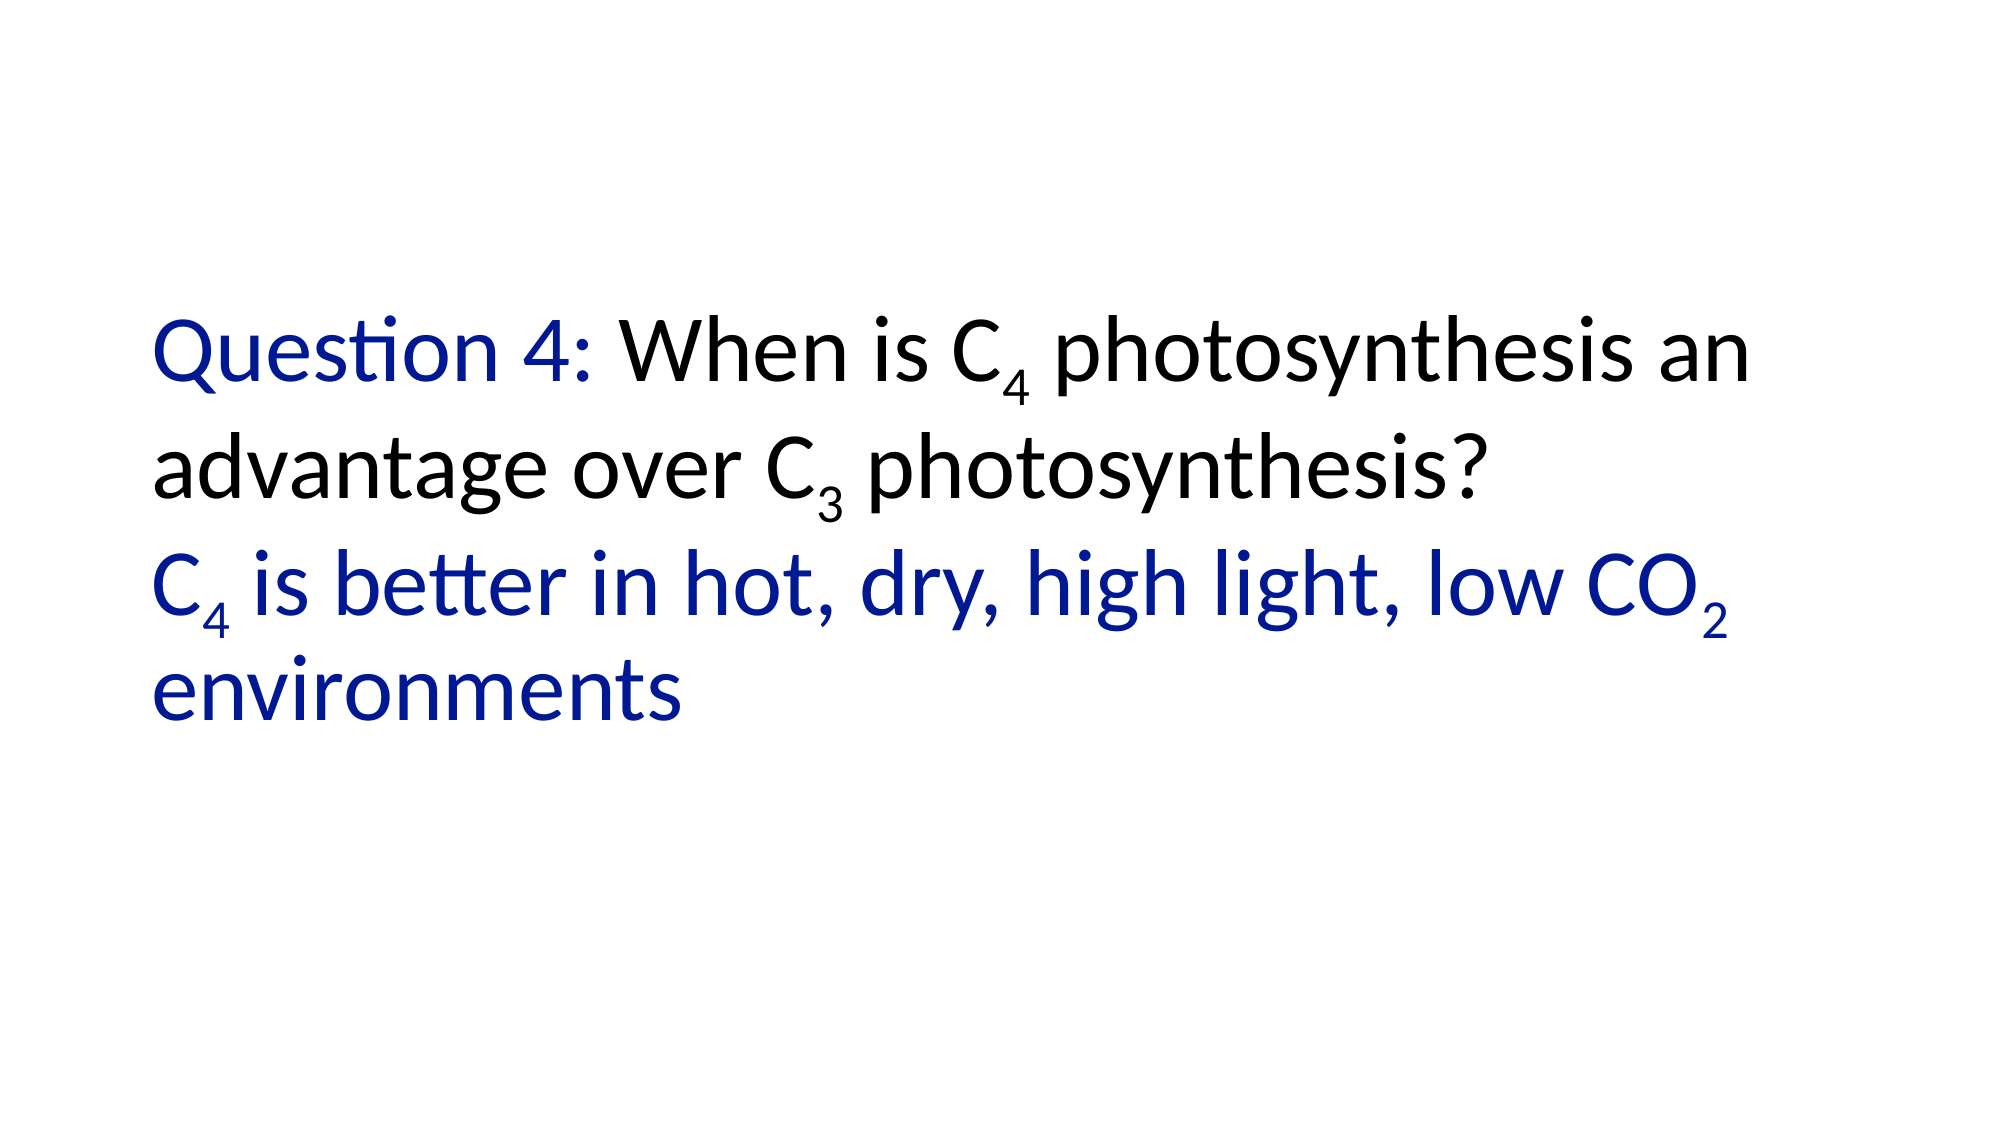

# Question 4: When is C4 photosynthesis an advantage over C3 photosynthesis? C4 is better in hot, dry, high light, low CO2 environments